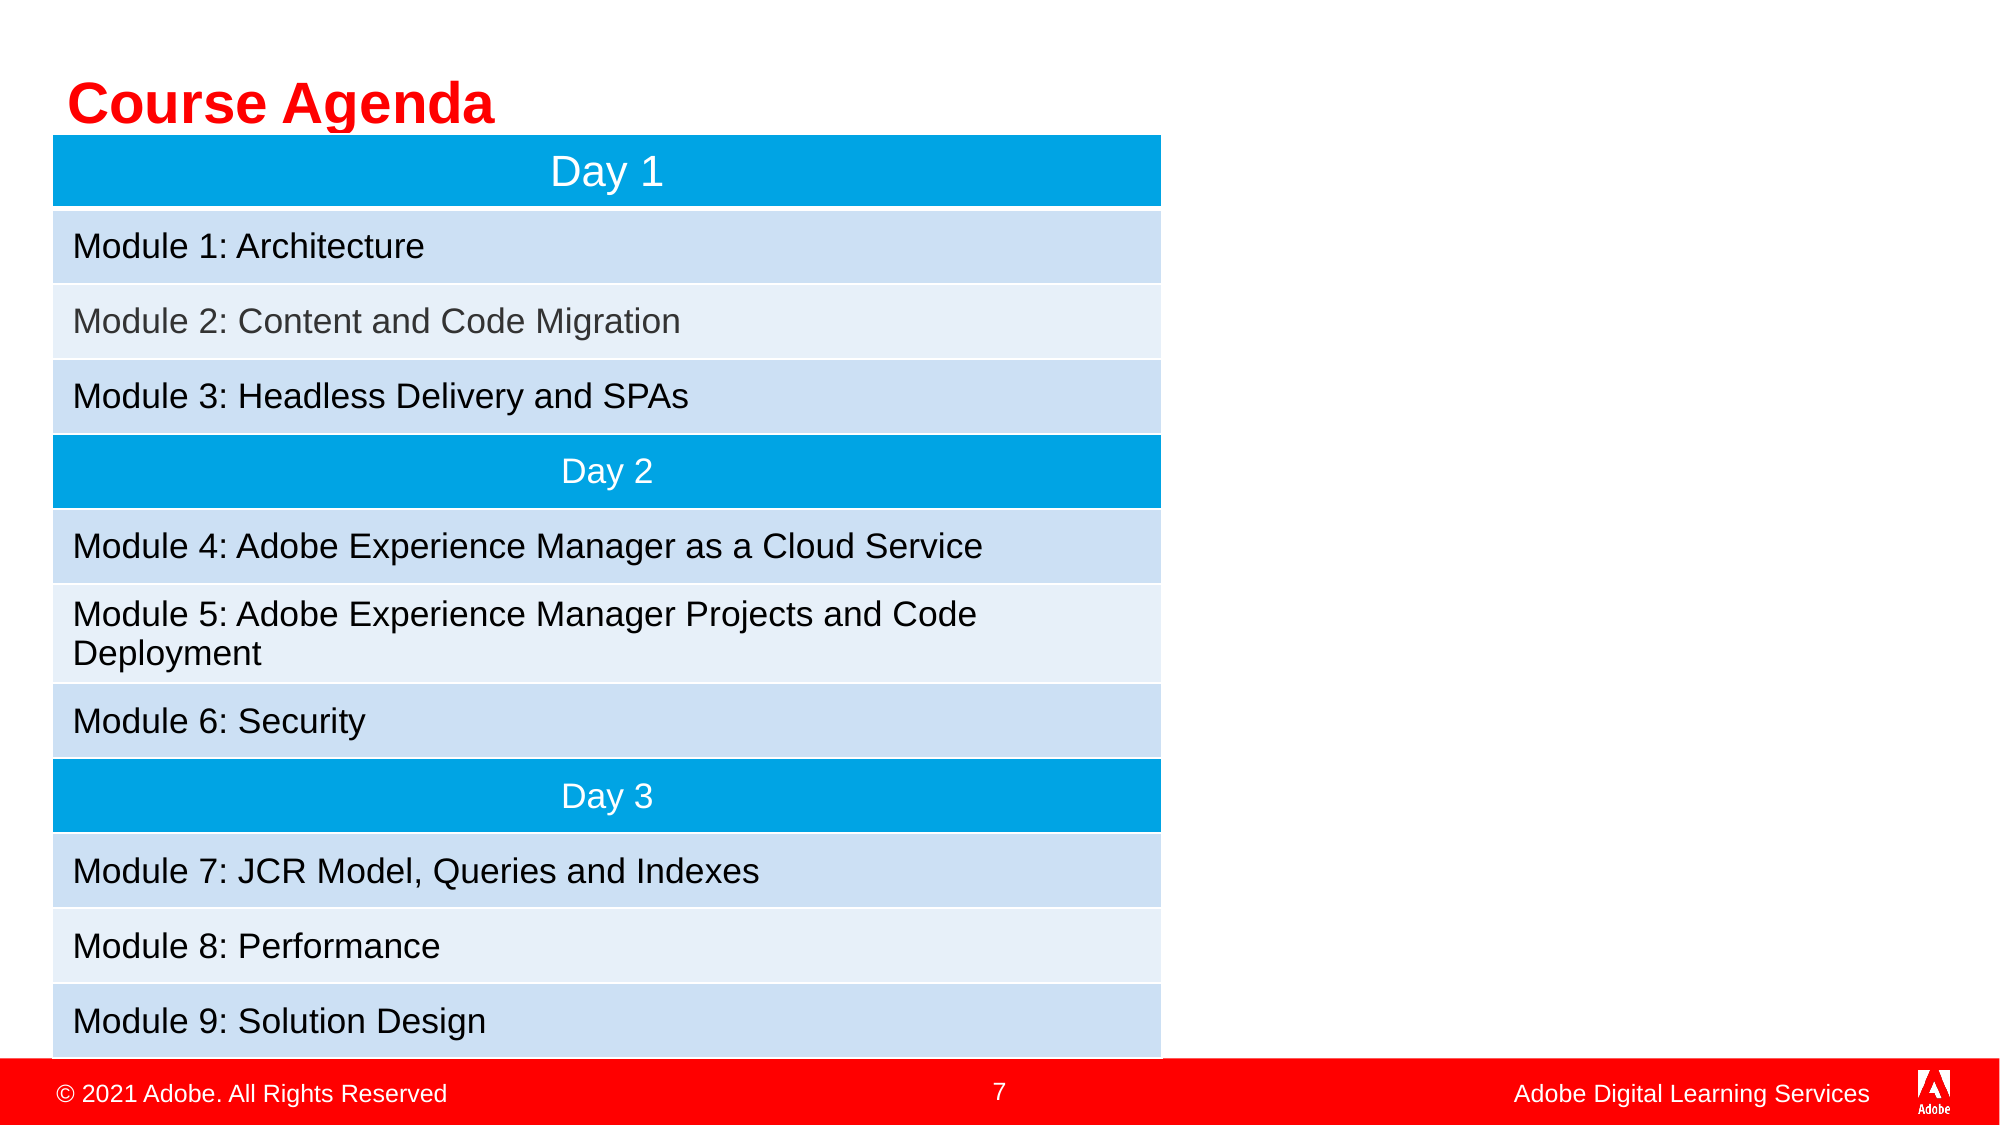

# Course Agenda
| Day 1 |
| --- |
| Module 1: Architecture |
| Module 2: Content and Code Migration |
| Module 3: Headless Delivery and SPAs |
| Day 2 |
| Module 4: Adobe Experience Manager as a Cloud Service |
| Module 5: Adobe Experience Manager Projects and Code Deployment |
| Module 6: Security |
| Day 3 |
| Module 7: JCR Model, Queries and Indexes |
| Module 8: Performance |
| Module 9: Solution Design |